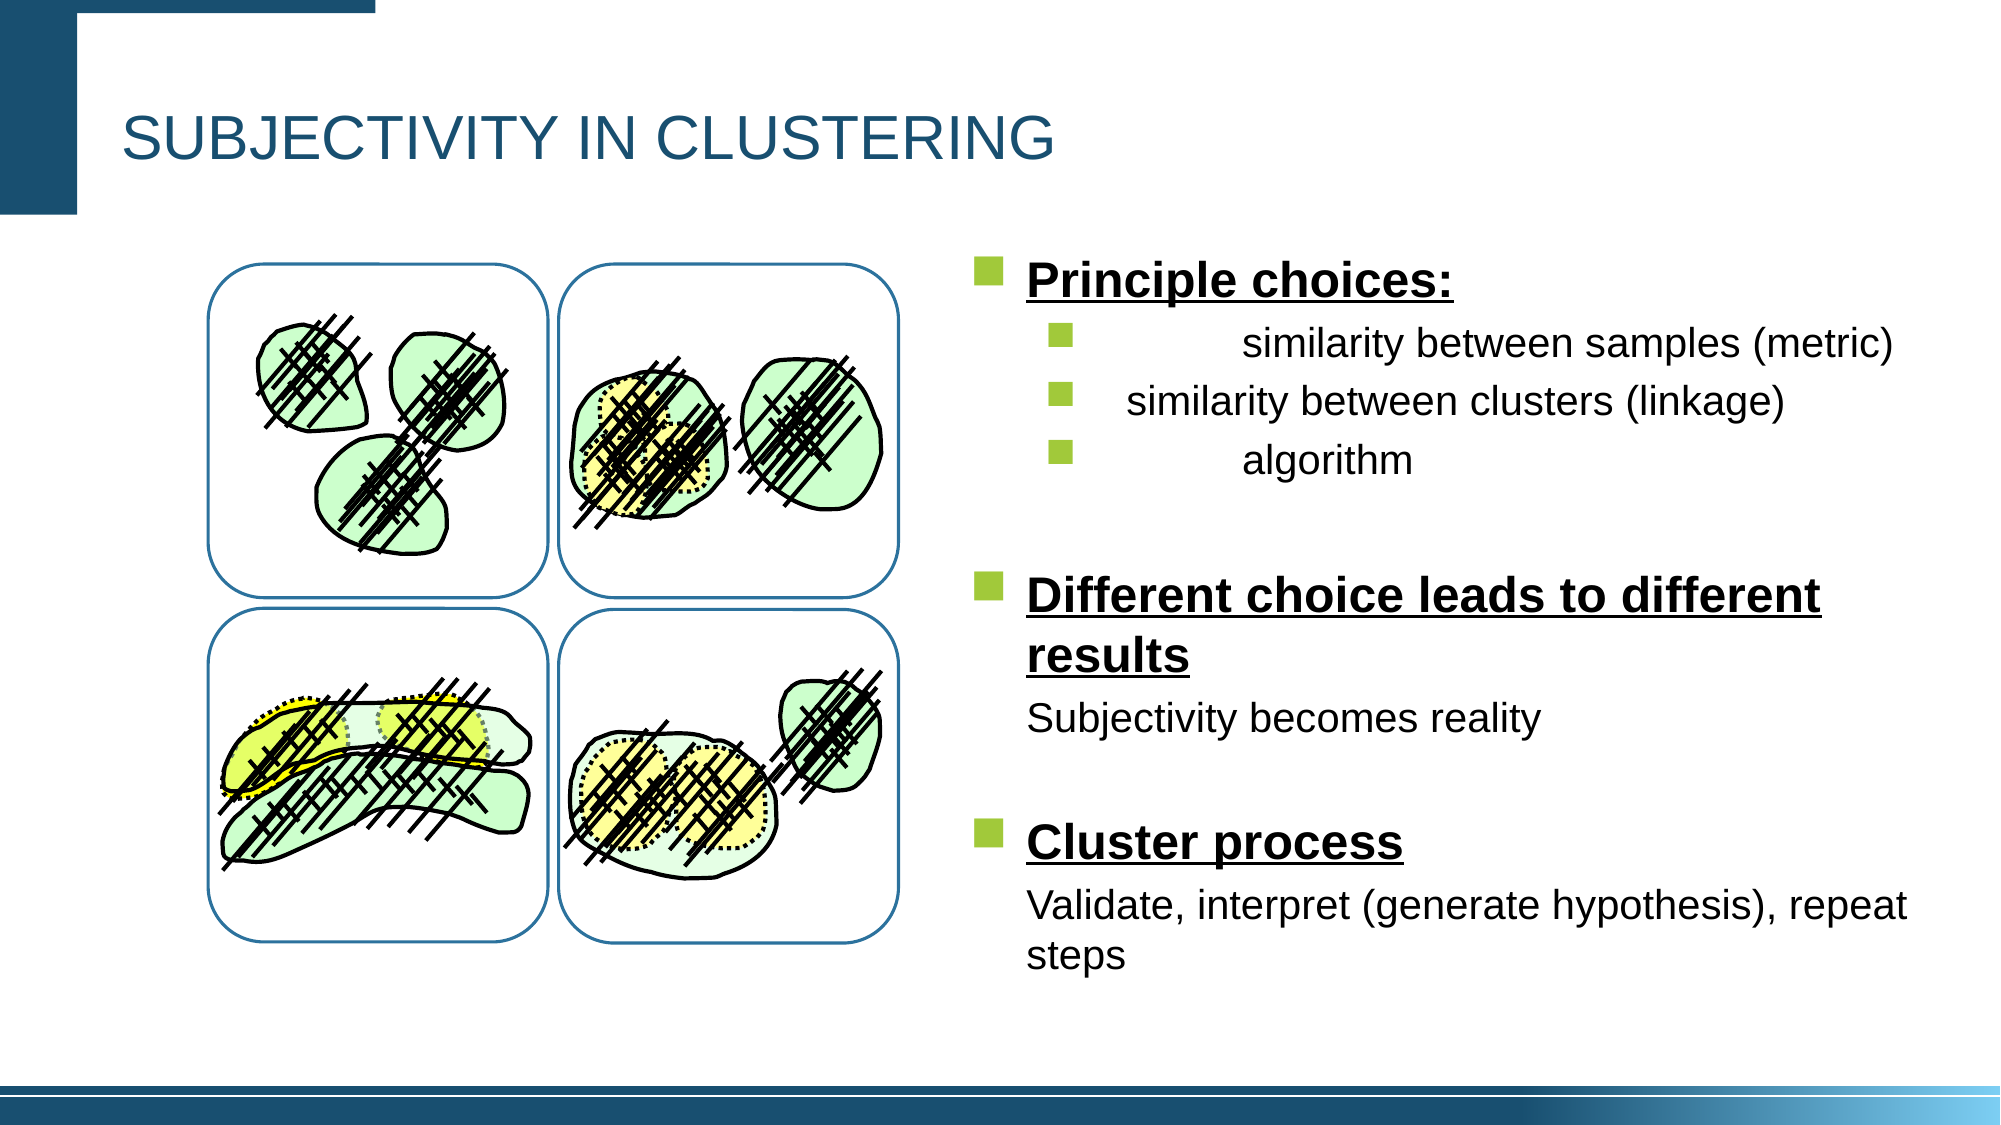

# Subjectivity in clustering

Principle choices:
	similarity between samples (metric)
   similarity between clusters (linkage)
	algorithm

Different choice leads to different results
	Subjectivity becomes reality

Cluster process
	Validate, interpret (generate hypothesis), repeat steps